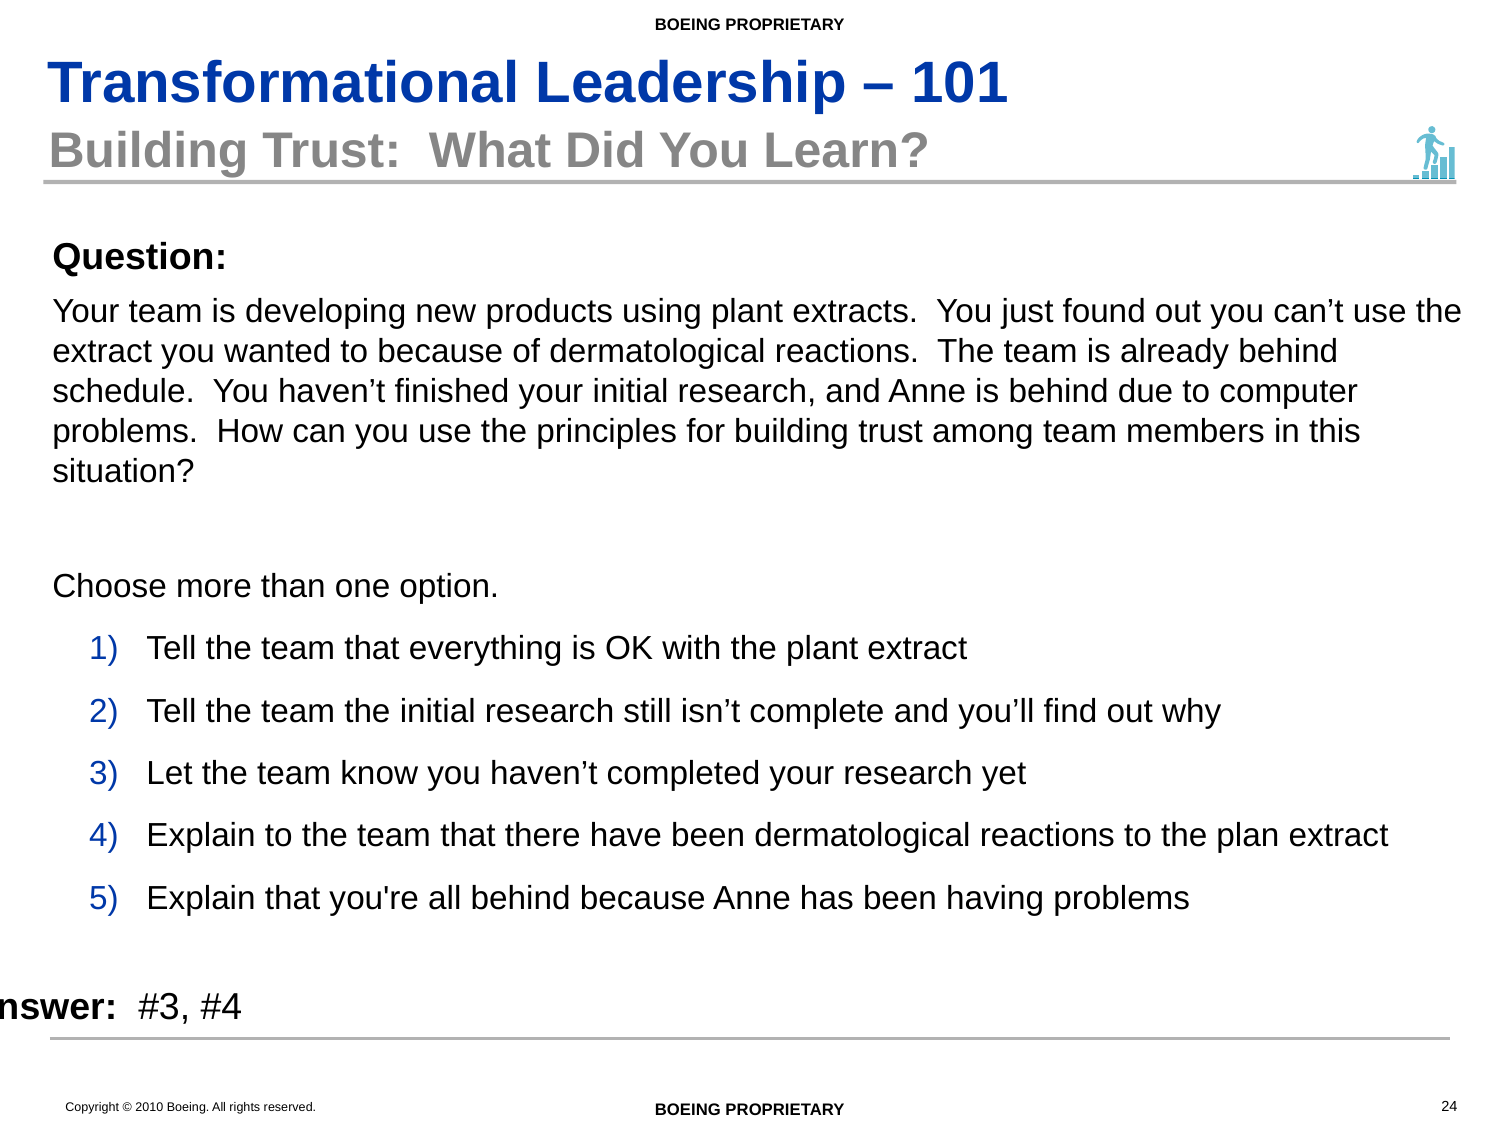

# Building Trust:  What Did You Learn?
Question:
Your team is developing new products using plant extracts.  You just found out you can’t use the extract you wanted to because of dermatological reactions.  The team is already behind schedule.  You haven’t finished your initial research, and Anne is behind due to computer problems.  How can you use the principles for building trust among team members in this situation?

Choose more than one option.
Tell the team that everything is OK with the plant extract
Tell the team the initial research still isn’t complete and you’ll find out why
Let the team know you haven’t completed your research yet
Explain to the team that there have been dermatological reactions to the plan extract
Explain that you're all behind because Anne has been having problems

Answer:  #3, #4
24